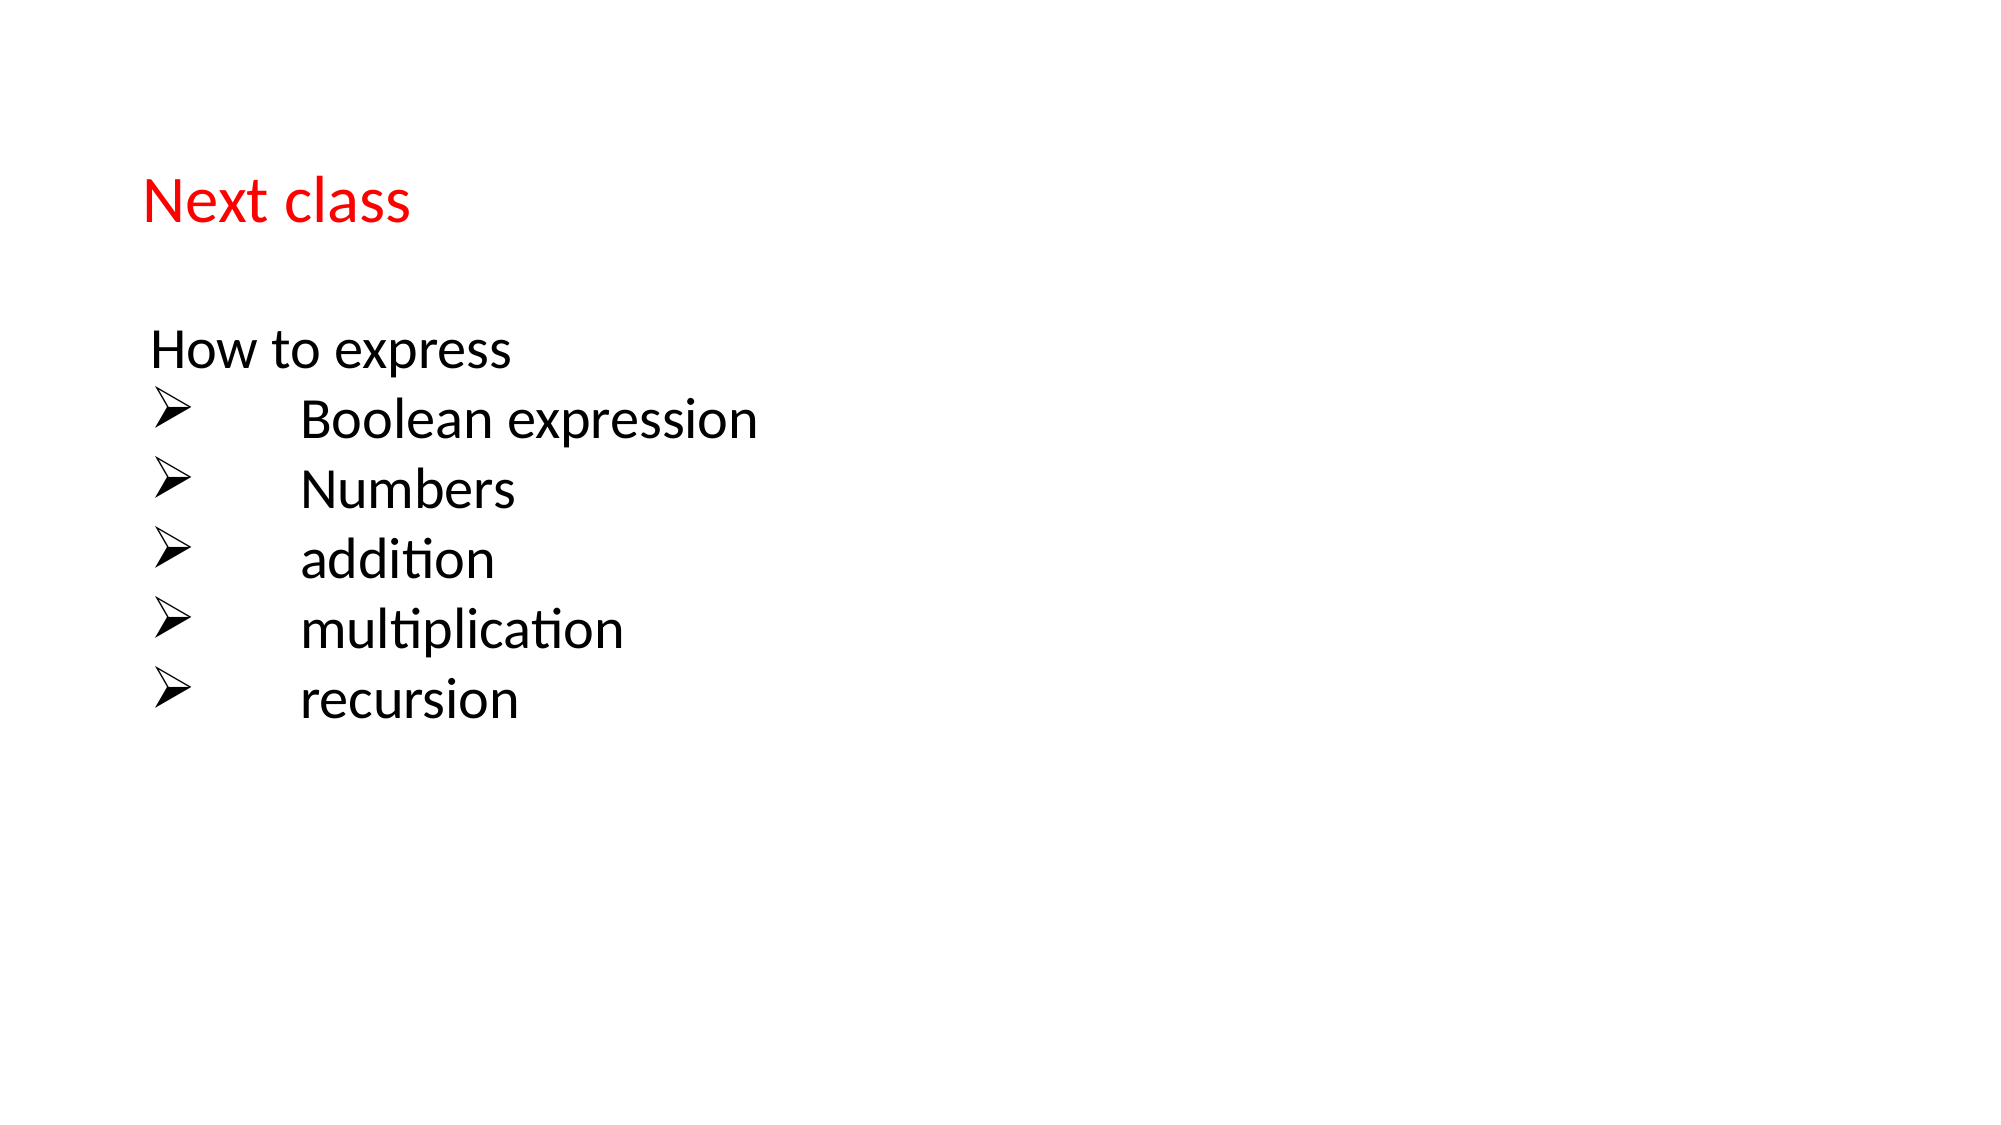

Next class
How to express
 	Boolean expression
 	Numbers
	addition
	multiplication
	recursion